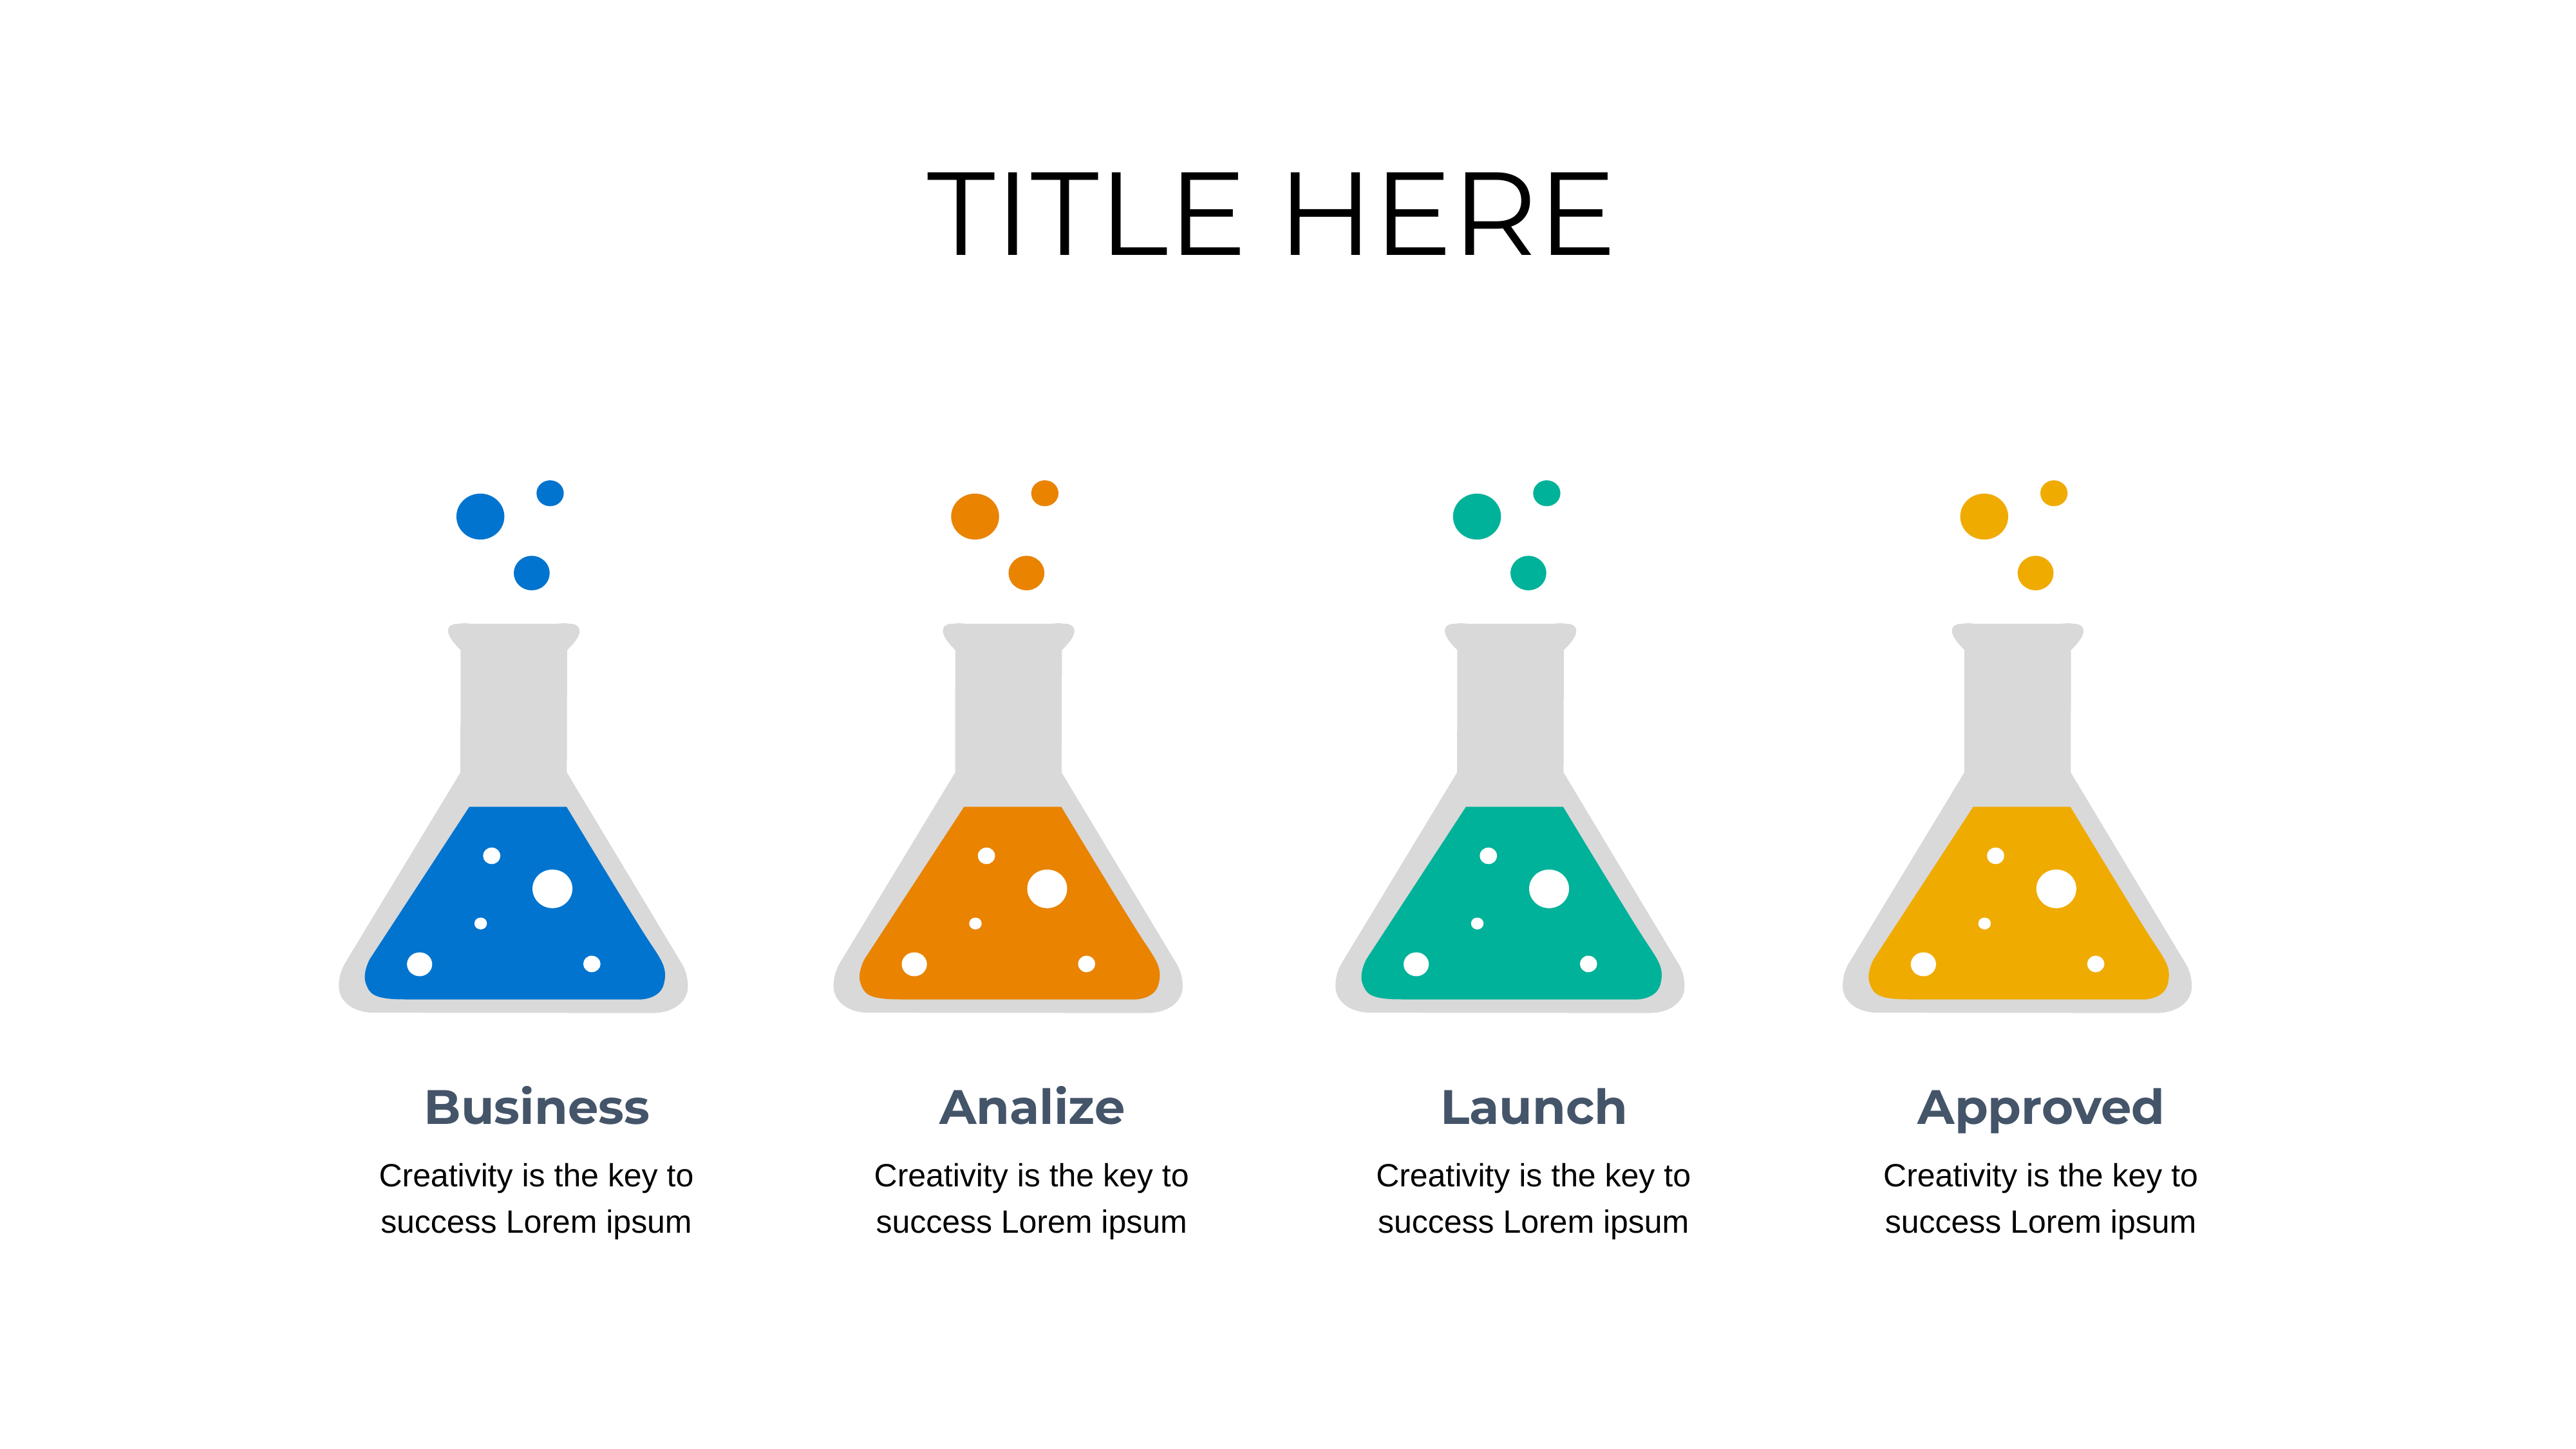

# TITLE HERE

Business
Analize
Launch
Approved
Creativity is the key to success Lorem ipsum
Creativity is the key to success Lorem ipsum
Creativity is the key to success Lorem ipsum
Creativity is the key to success Lorem ipsum